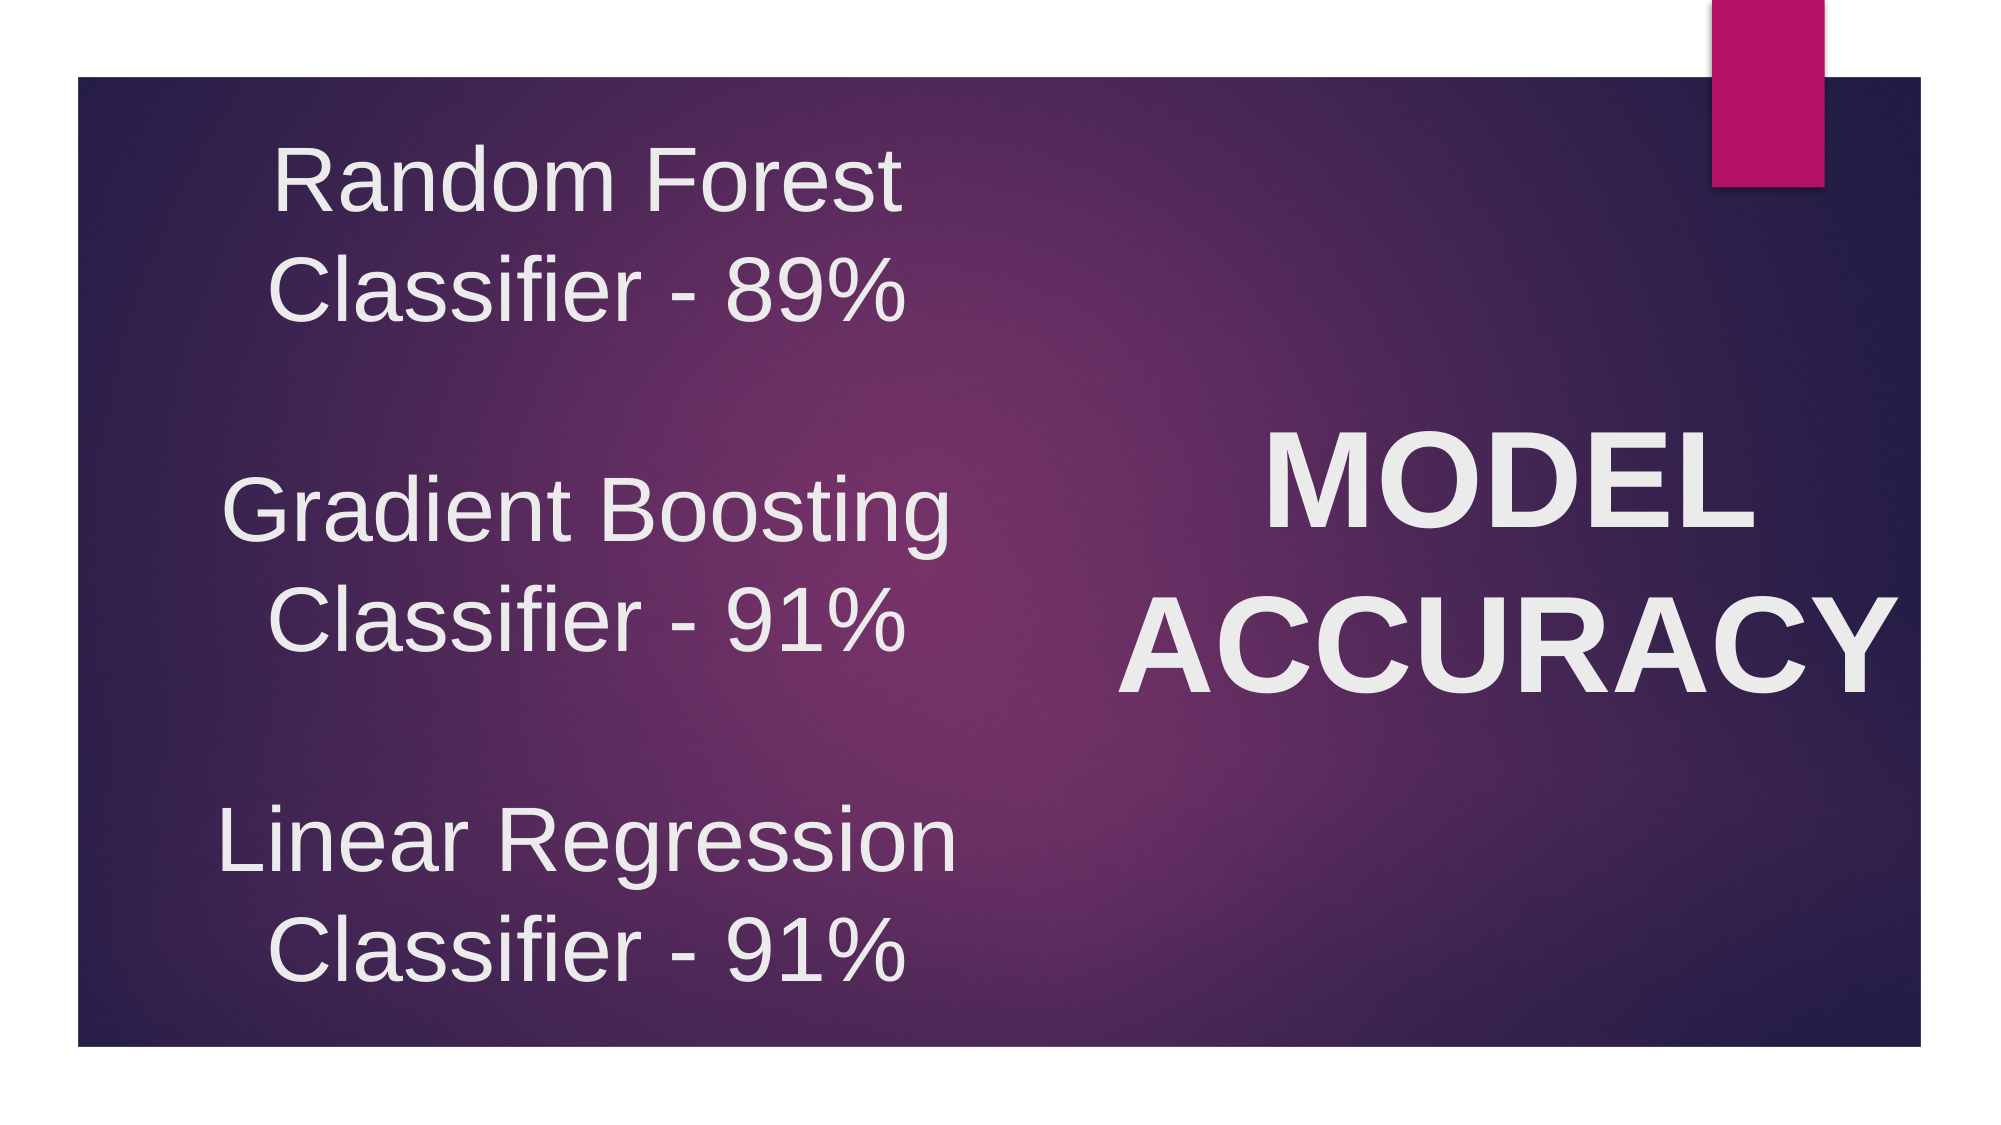

# Random Forest Classifier - 89% Gradient Boosting Classifier - 91% Linear Regression Classifier - 91%
MODEL ACCURACY